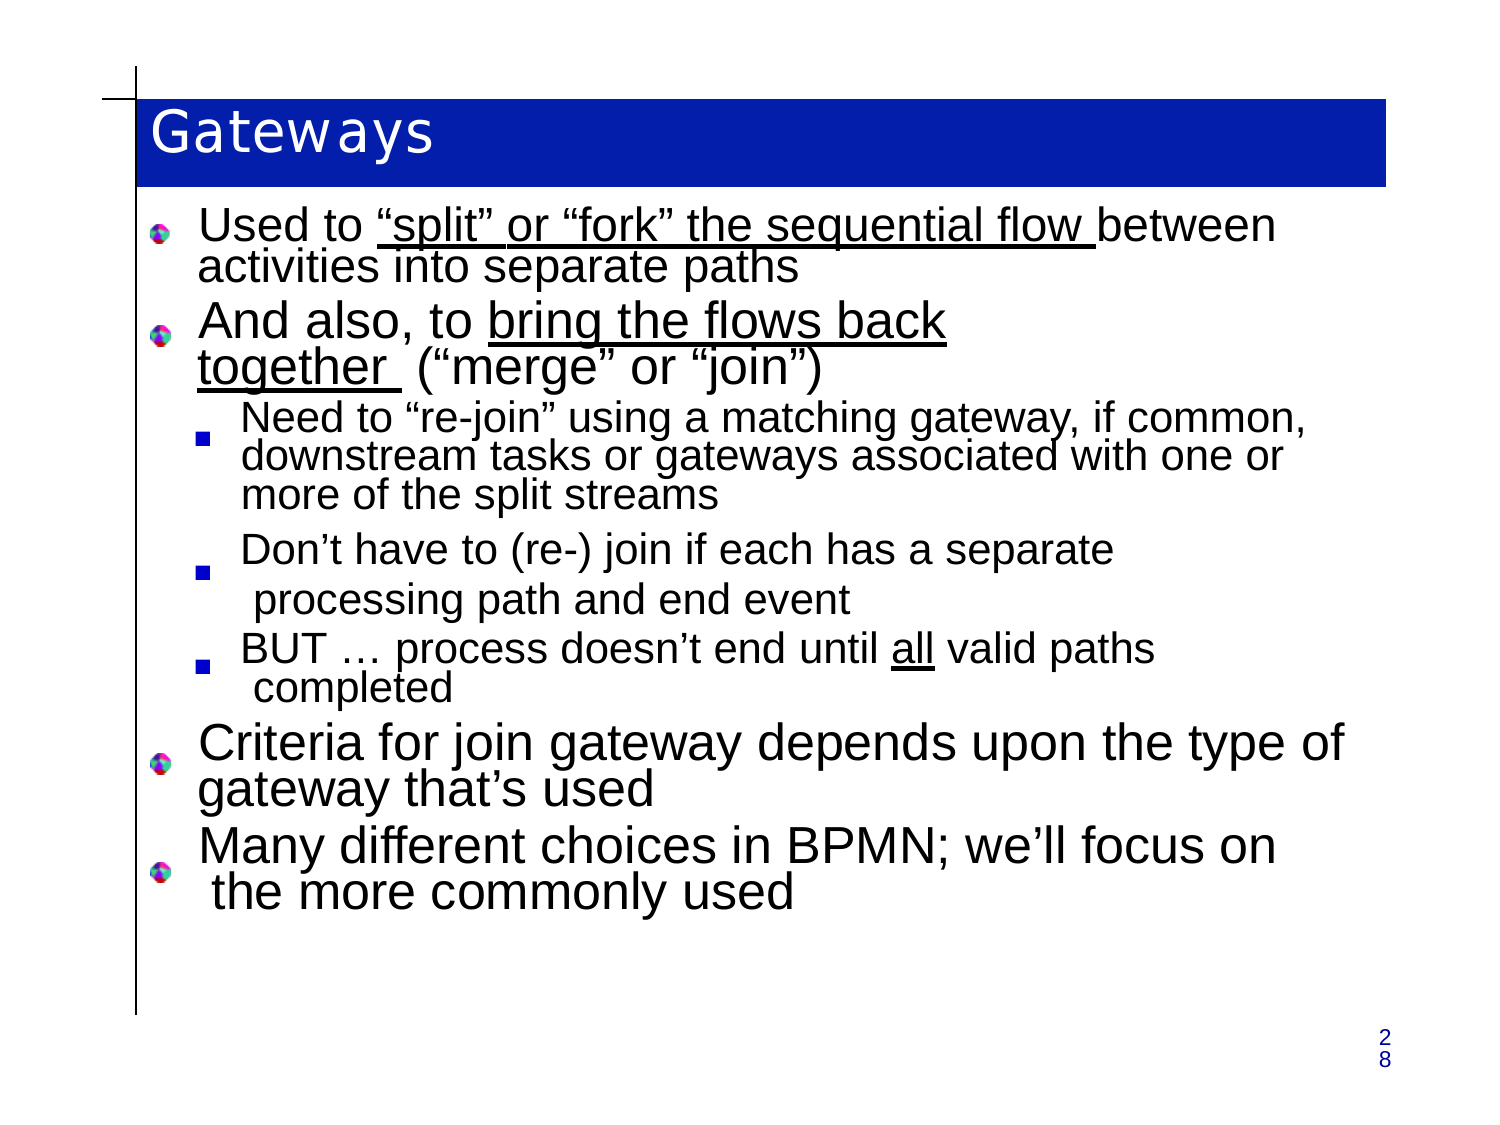

|  |  |
| --- | --- |
|  | Gateways |
|  | Used to “split” or “fork” the sequential flow between activities into separate paths And also, to bring the flows back together (“merge” or “join”) Need to “re-join” using a matching gateway, if common, downstream tasks or gateways associated with one or more of the split streams Don’t have to (re-) join if each has a separate processing path and end event BUT … process doesn’t end until all valid paths completed Criteria for join gateway depends upon the type of gateway that’s used Many different choices in BPMN; we’ll focus on the more commonly used |

28